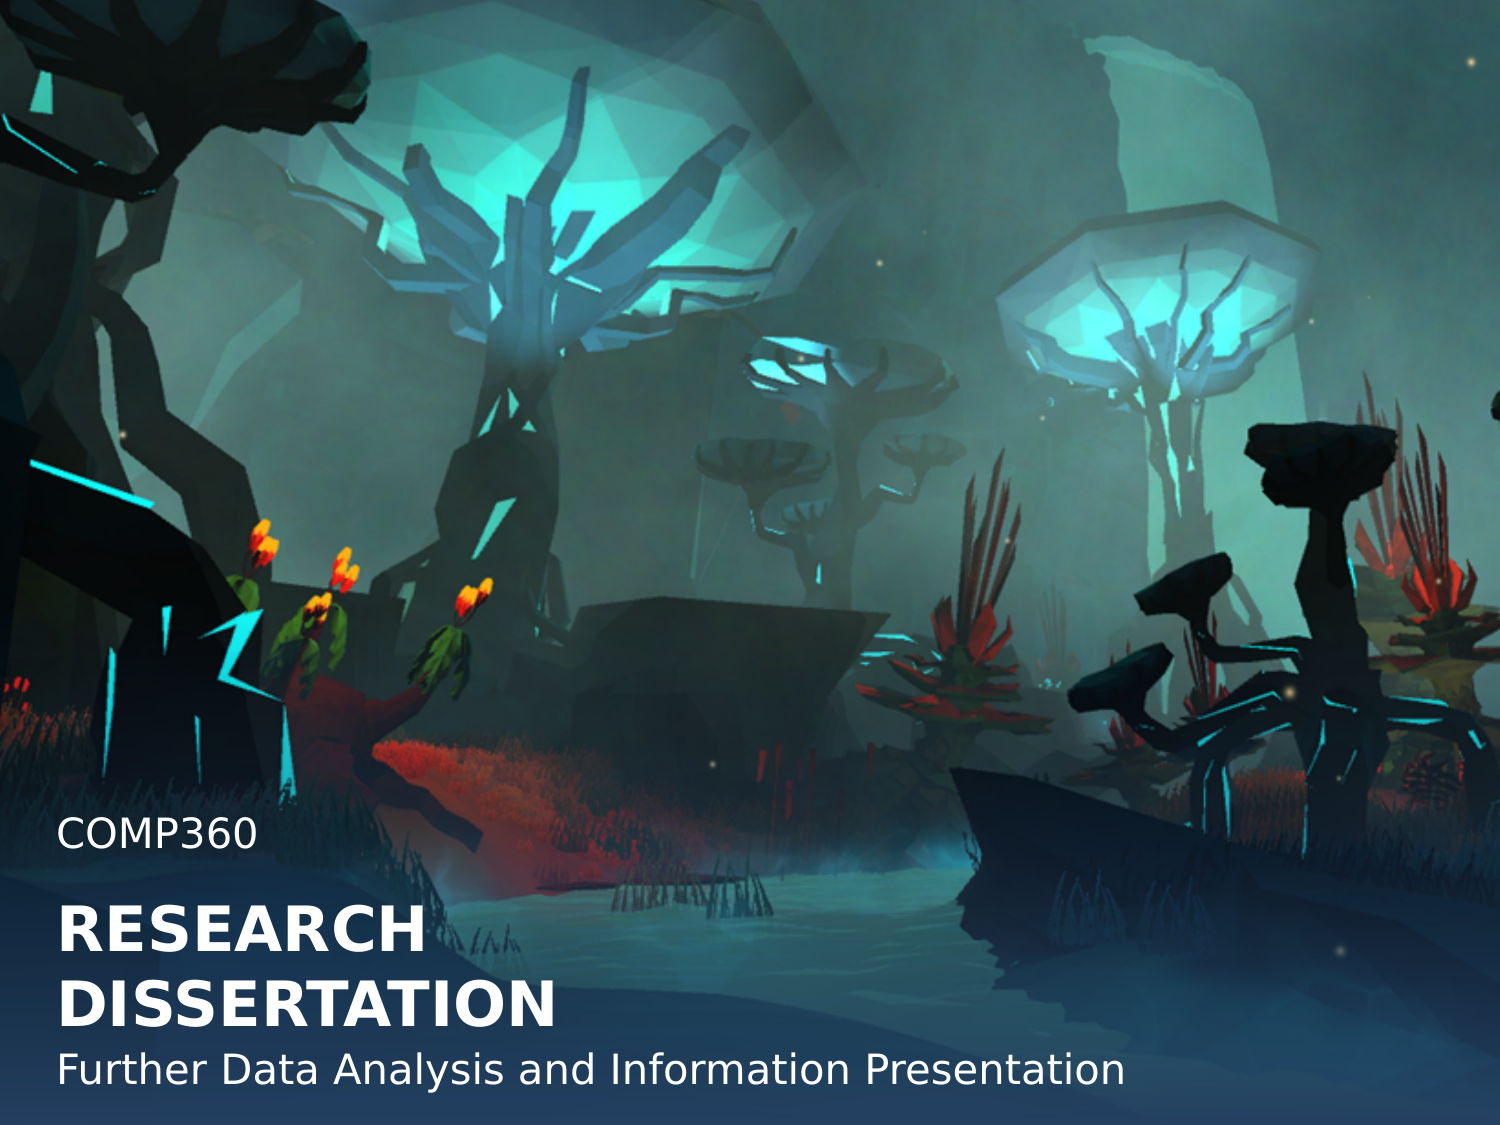

COMP360
# Research Dissertation
Further Data Analysis and Information Presentation